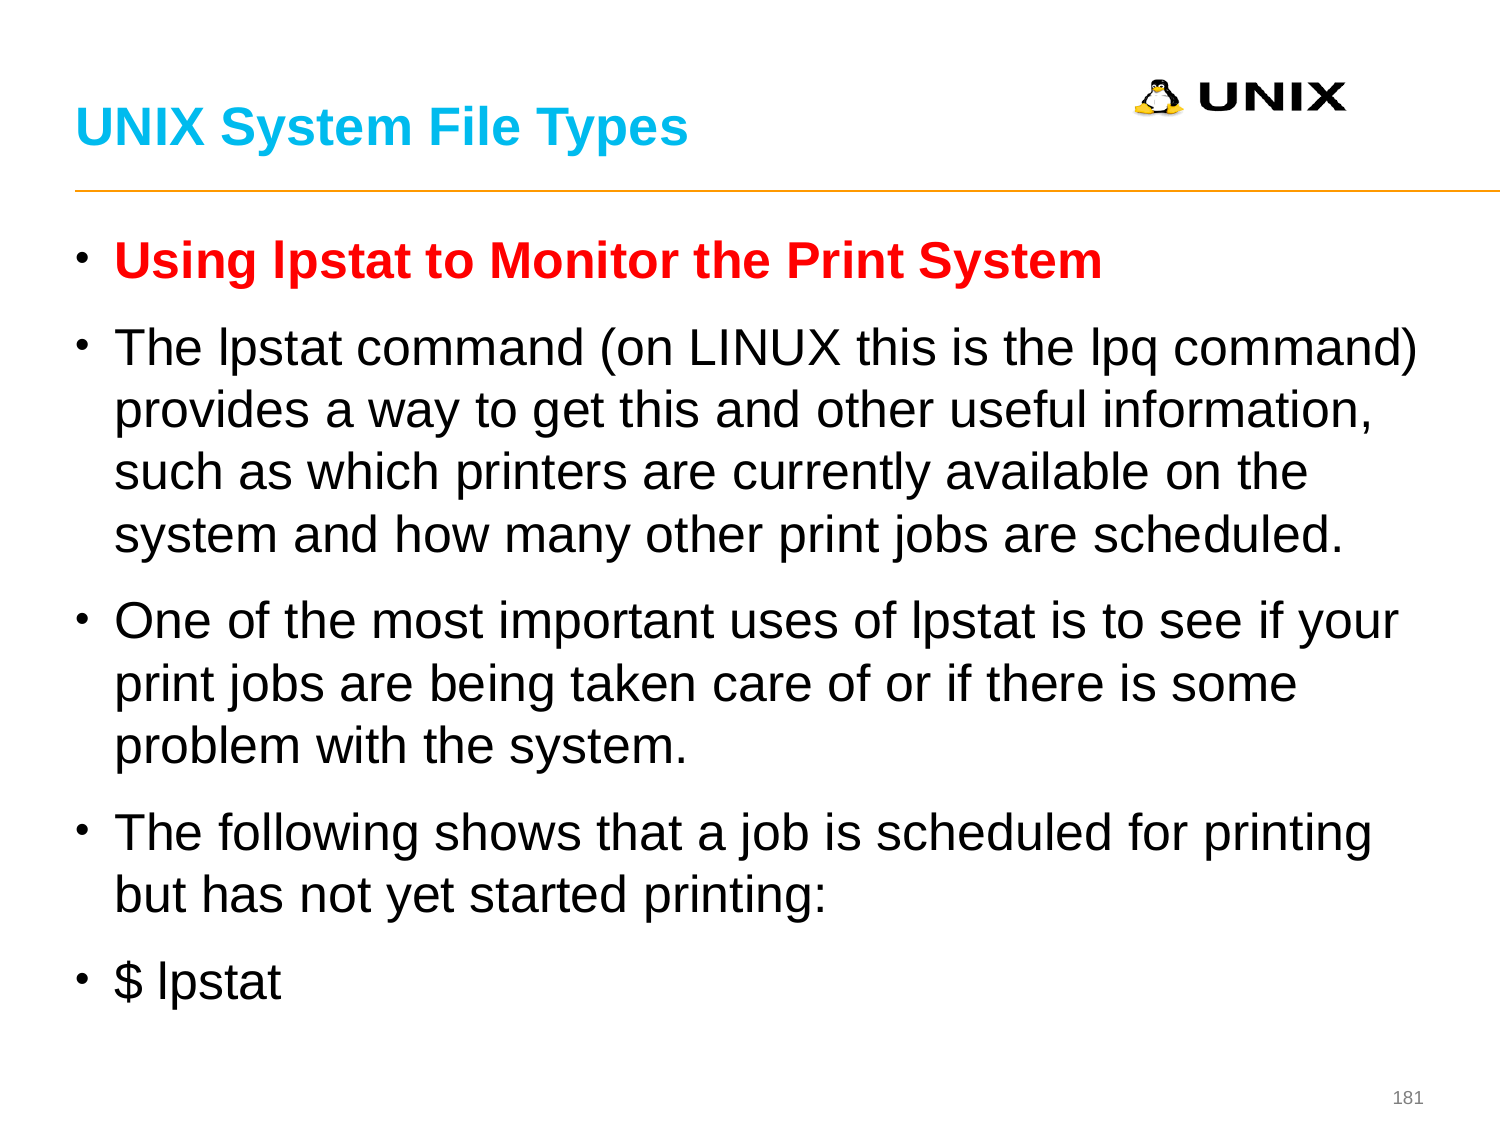

# UNIX System File Types
Using lpstat to Monitor the Print System
The lpstat command (on LINUX this is the lpq command) provides a way to get this and other useful information, such as which printers are currently available on the system and how many other print jobs are scheduled.
One of the most important uses of lpstat is to see if your print jobs are being taken care of or if there is some problem with the system.
The following shows that a job is scheduled for printing but has not yet started printing:
$ lpstat